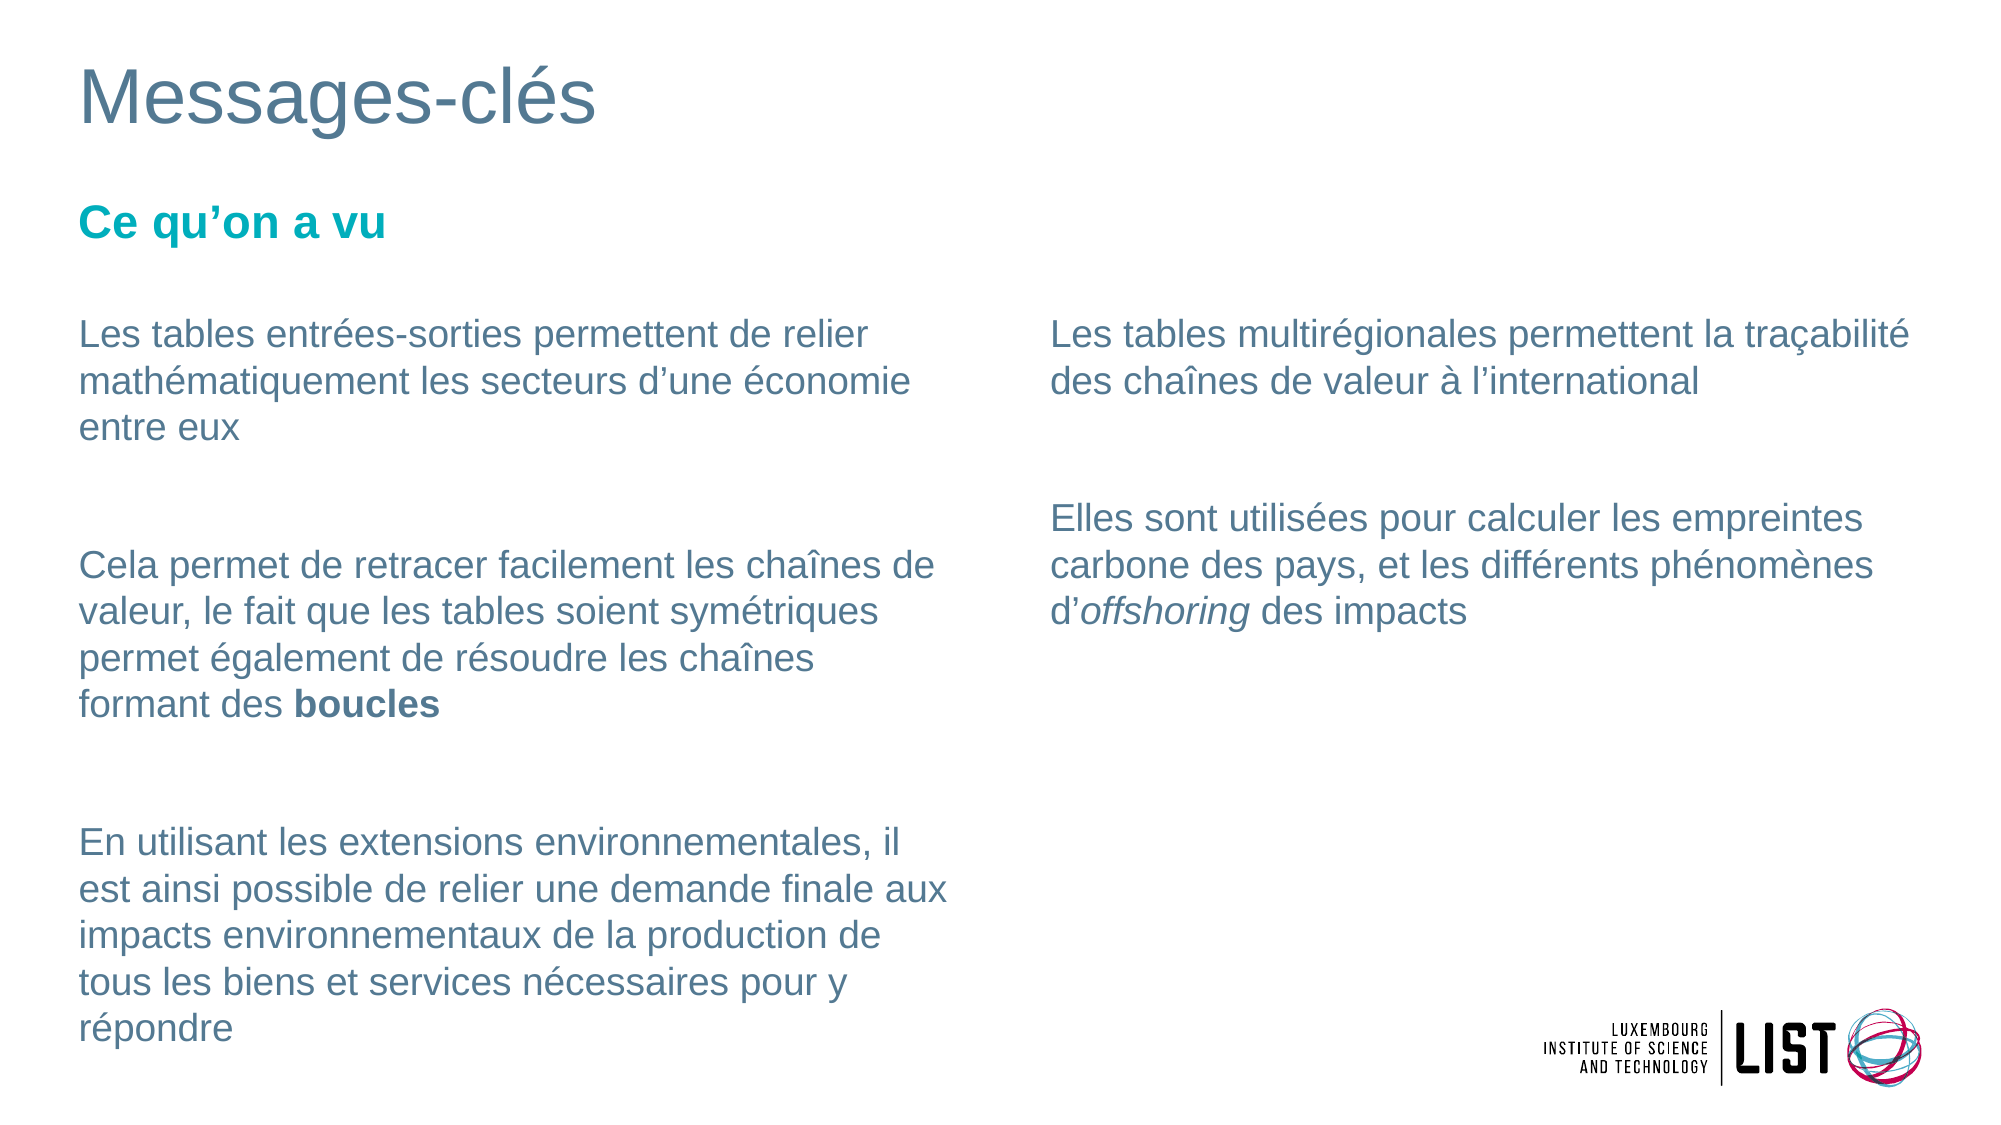

# Messages-clés
Ce qu’on a vu
Les tables entrées-sorties permettent de relier mathématiquement les secteurs d’une économie entre eux

Cela permet de retracer facilement les chaînes de valeur, le fait que les tables soient symétriques permet également de résoudre les chaînes formant des boucles

En utilisant les extensions environnementales, il est ainsi possible de relier une demande finale aux impacts environnementaux de la production de tous les biens et services nécessaires pour y répondre
Les tables multirégionales permettent la traçabilité des chaînes de valeur à l’international

Elles sont utilisées pour calculer les empreintes carbone des pays, et les différents phénomènes d’offshoring des impacts